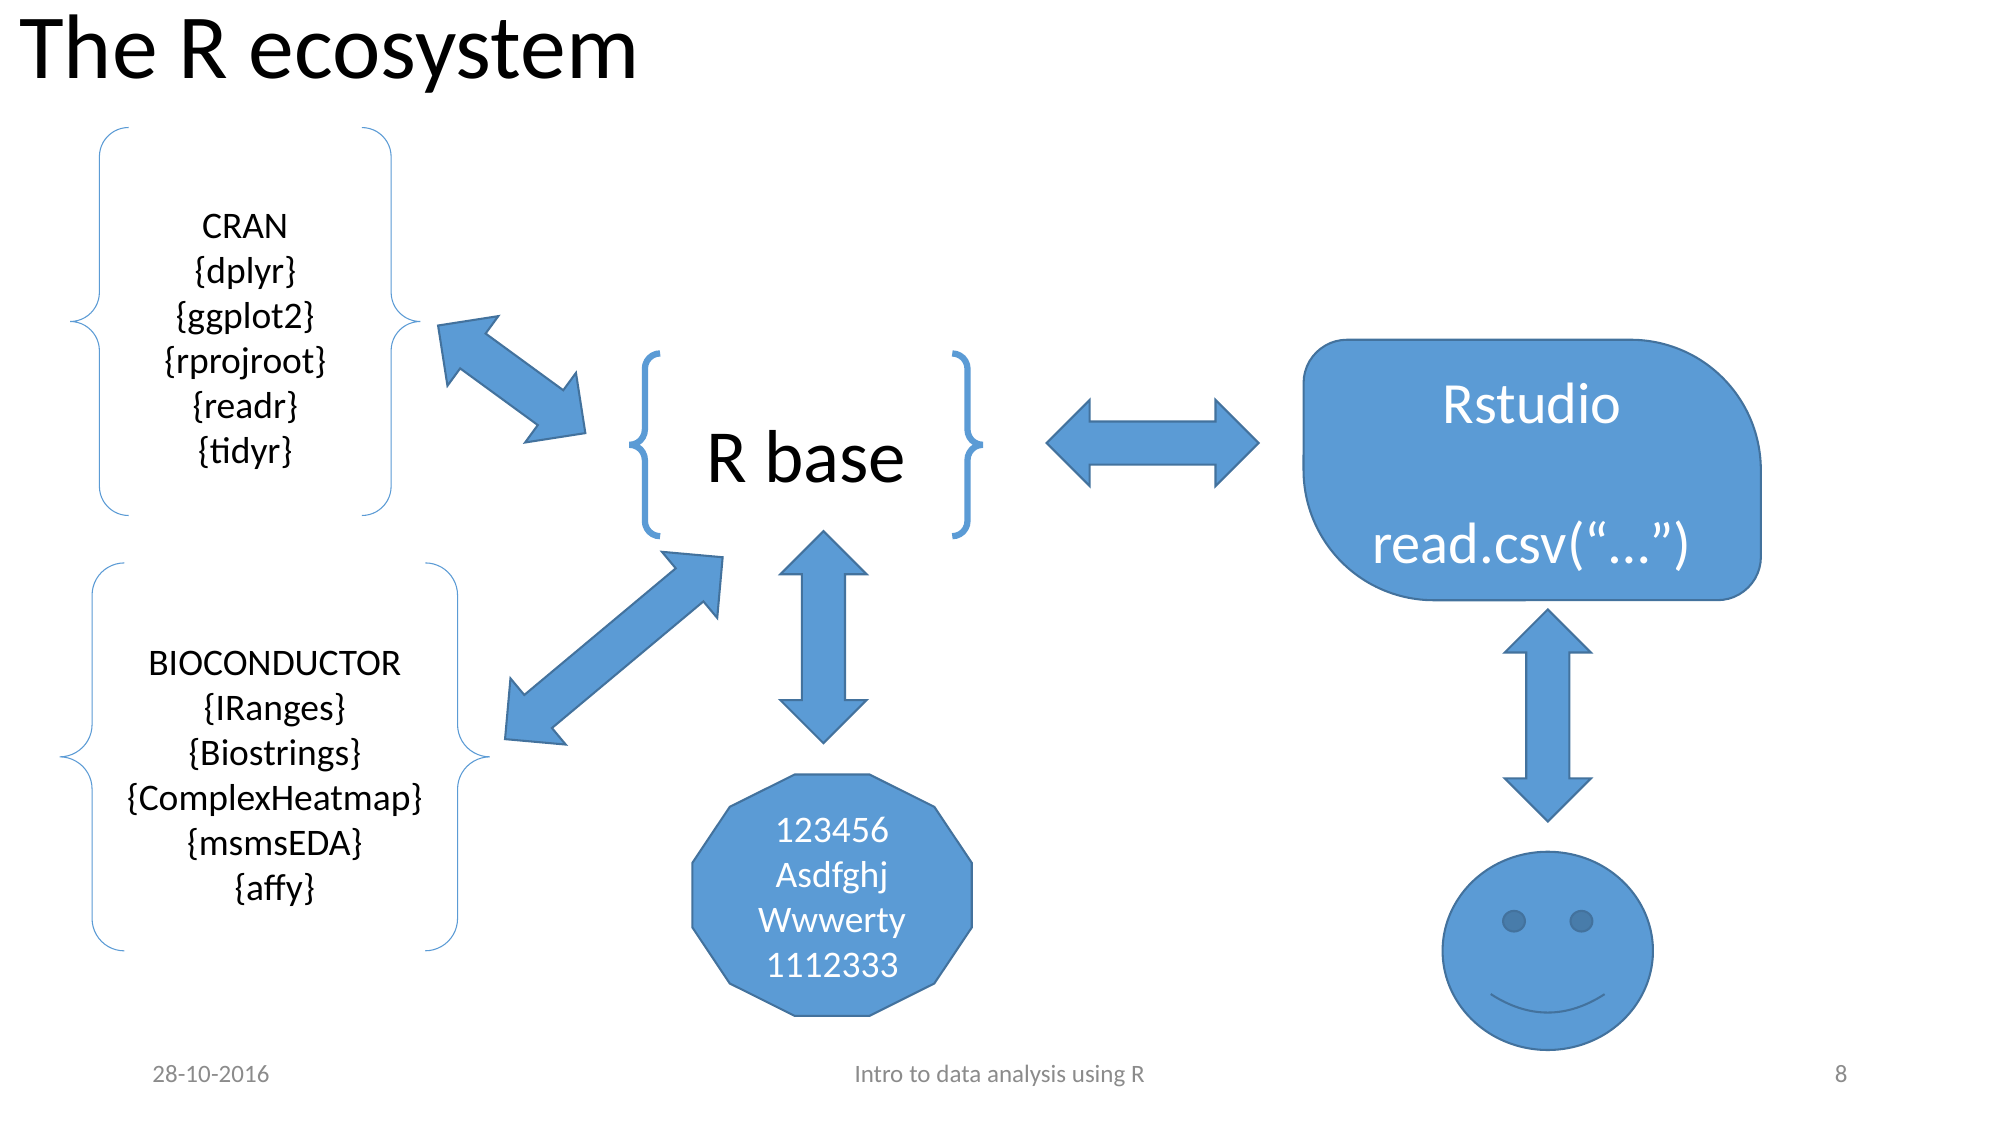

# The R ecosystem
CRAN
{dplyr}
{ggplot2}
{rprojroot}
{readr}
{tidyr}

Rstudio

read.csv(“…”)
R base

BIOCONDUCTOR
{IRanges}
{Biostrings}
{ComplexHeatmap}
{msmsEDA}
{affy}

123456
Asdfghj
Wwwerty
1112333

28-10-2016
Intro to data analysis using R
8